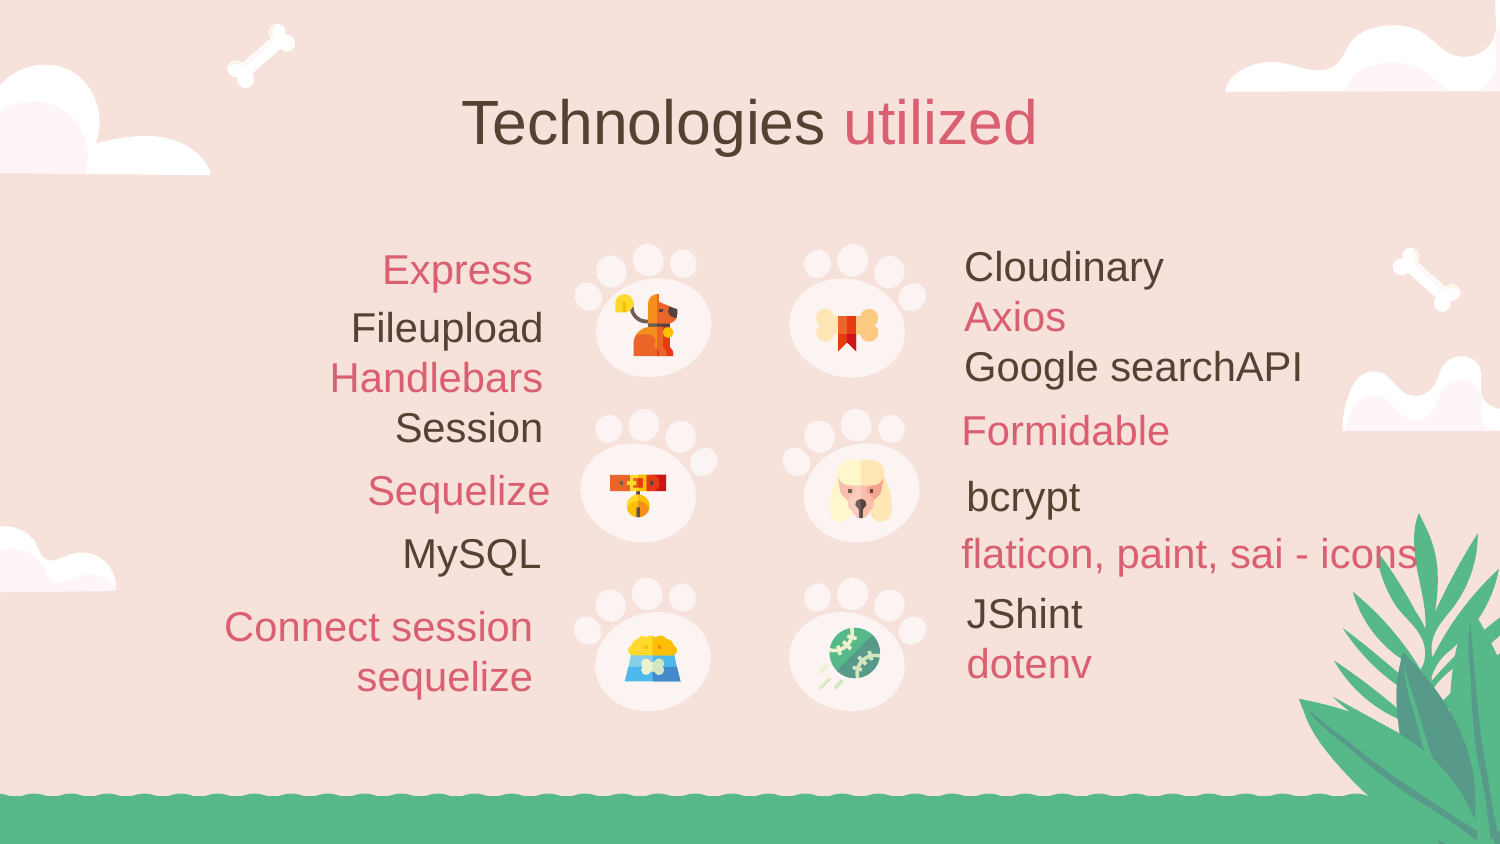

Technologies utilized
Express
Cloudinary
Axios
Google searchAPI

Fileupload
Handlebars
Session

Formidable

Sequelize
bcrypt

# MySQL

flaticon, paint, sai - icons

Connect session sequelize
JShint
dotenv